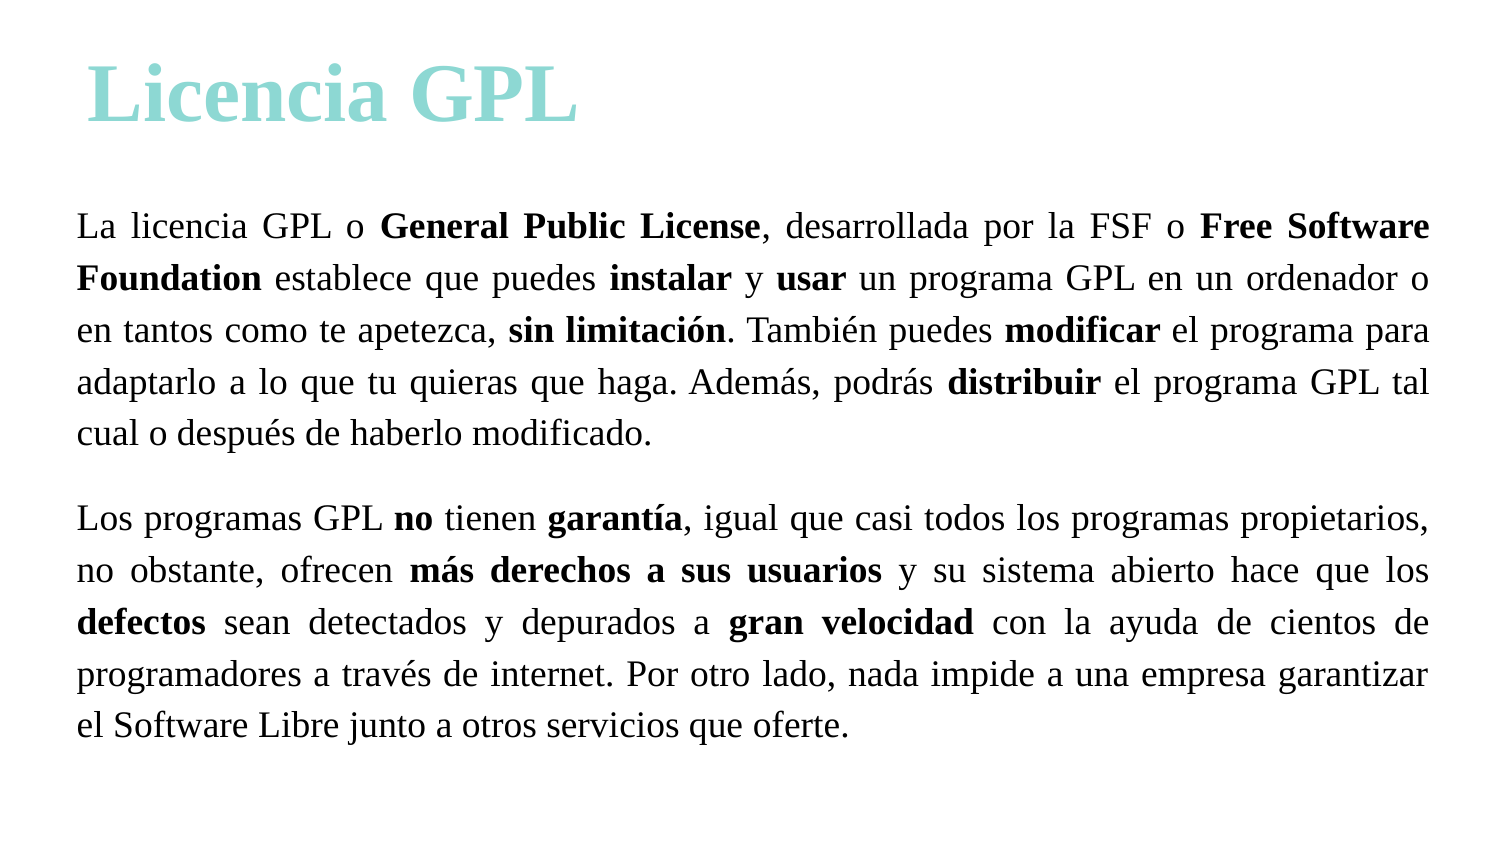

Licencia GPL
La licencia GPL o General Public License, desarrollada por la FSF o Free Software Foundation establece que puedes instalar y usar un programa GPL en un ordenador o en tantos como te apetezca, sin limitación. También puedes modificar el programa para adaptarlo a lo que tu quieras que haga. Además, podrás distribuir el programa GPL tal cual o después de haberlo modificado.
Los programas GPL no tienen garantía, igual que casi todos los programas propietarios, no obstante, ofrecen más derechos a sus usuarios y su sistema abierto hace que los defectos sean detectados y depurados a gran velocidad con la ayuda de cientos de programadores a través de internet. Por otro lado, nada impide a una empresa garantizar el Software Libre junto a otros servicios que oferte.